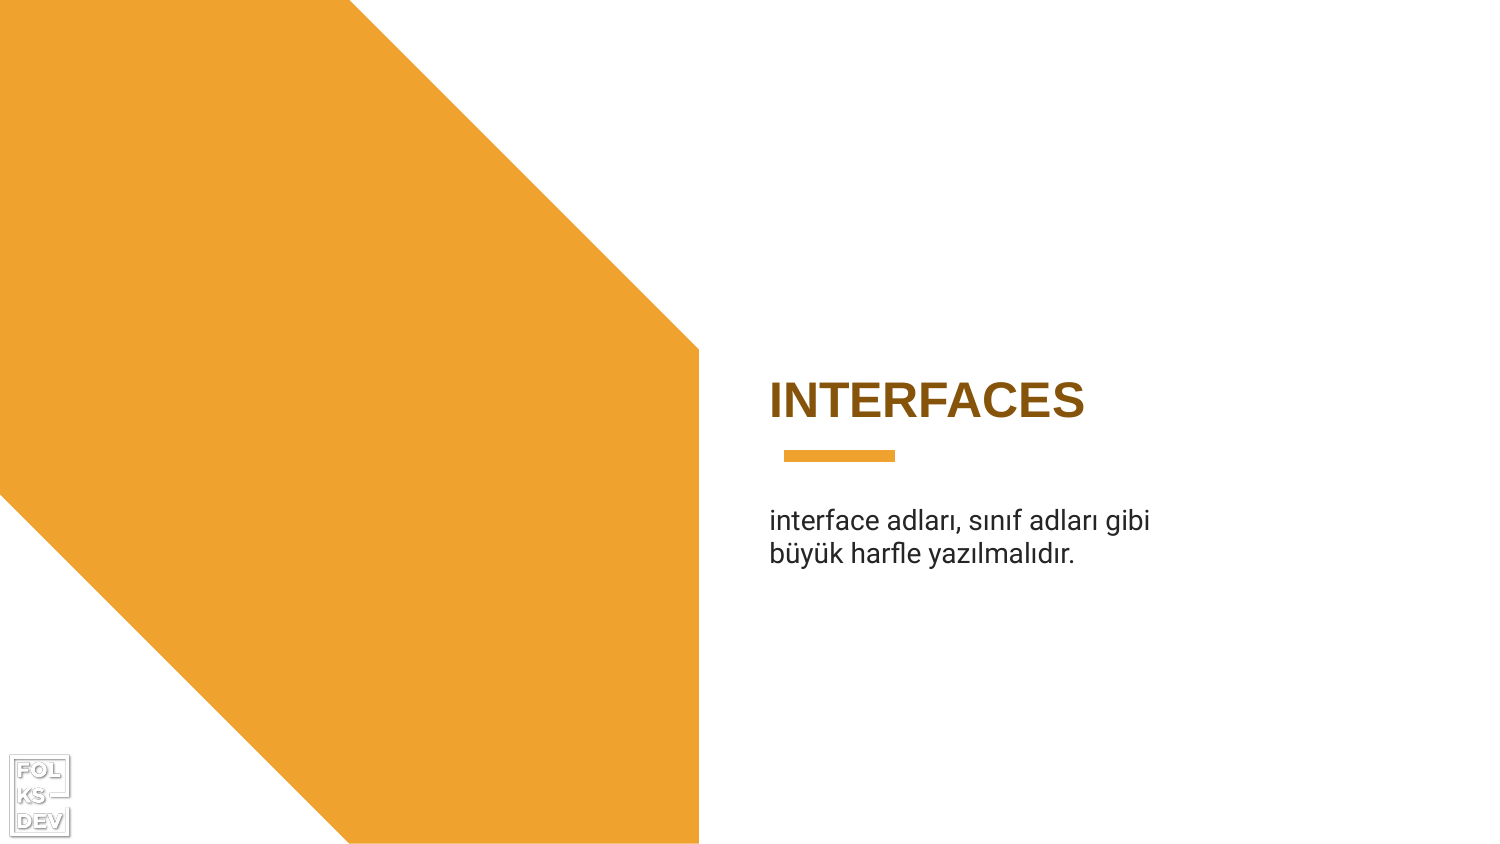

# INTERFACES
interface adları, sınıf adları gibi büyük harfle yazılmalıdır.